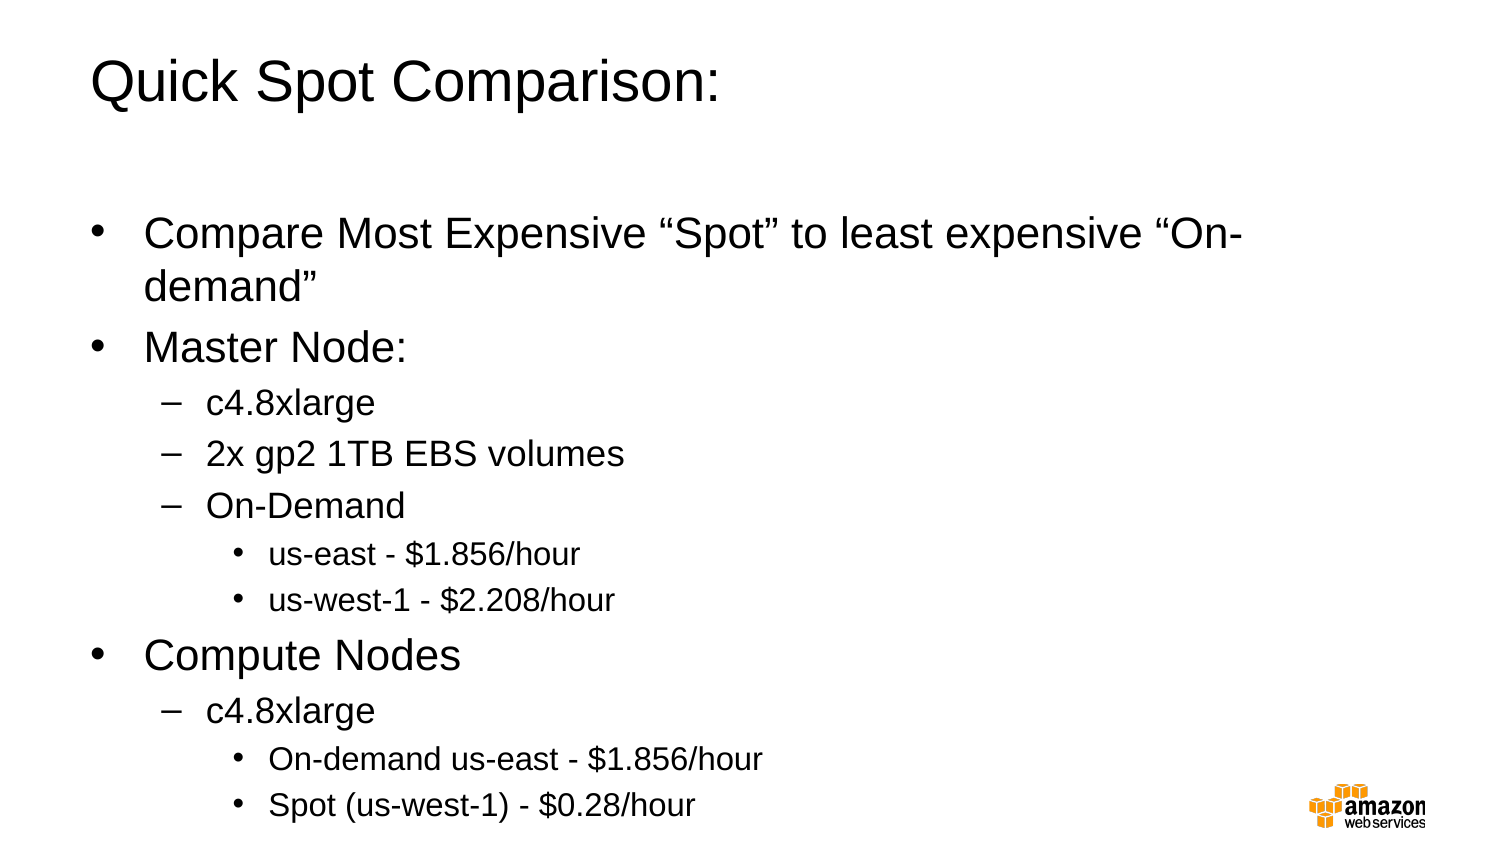

# Quick Spot Comparison:
Compare Most Expensive “Spot” to least expensive “On-demand”
Master Node:
c4.8xlarge
2x gp2 1TB EBS volumes
On-Demand
us-east - $1.856/hour
us-west-1 - $2.208/hour
Compute Nodes
c4.8xlarge
On-demand us-east - $1.856/hour
Spot (us-west-1) - $0.28/hour